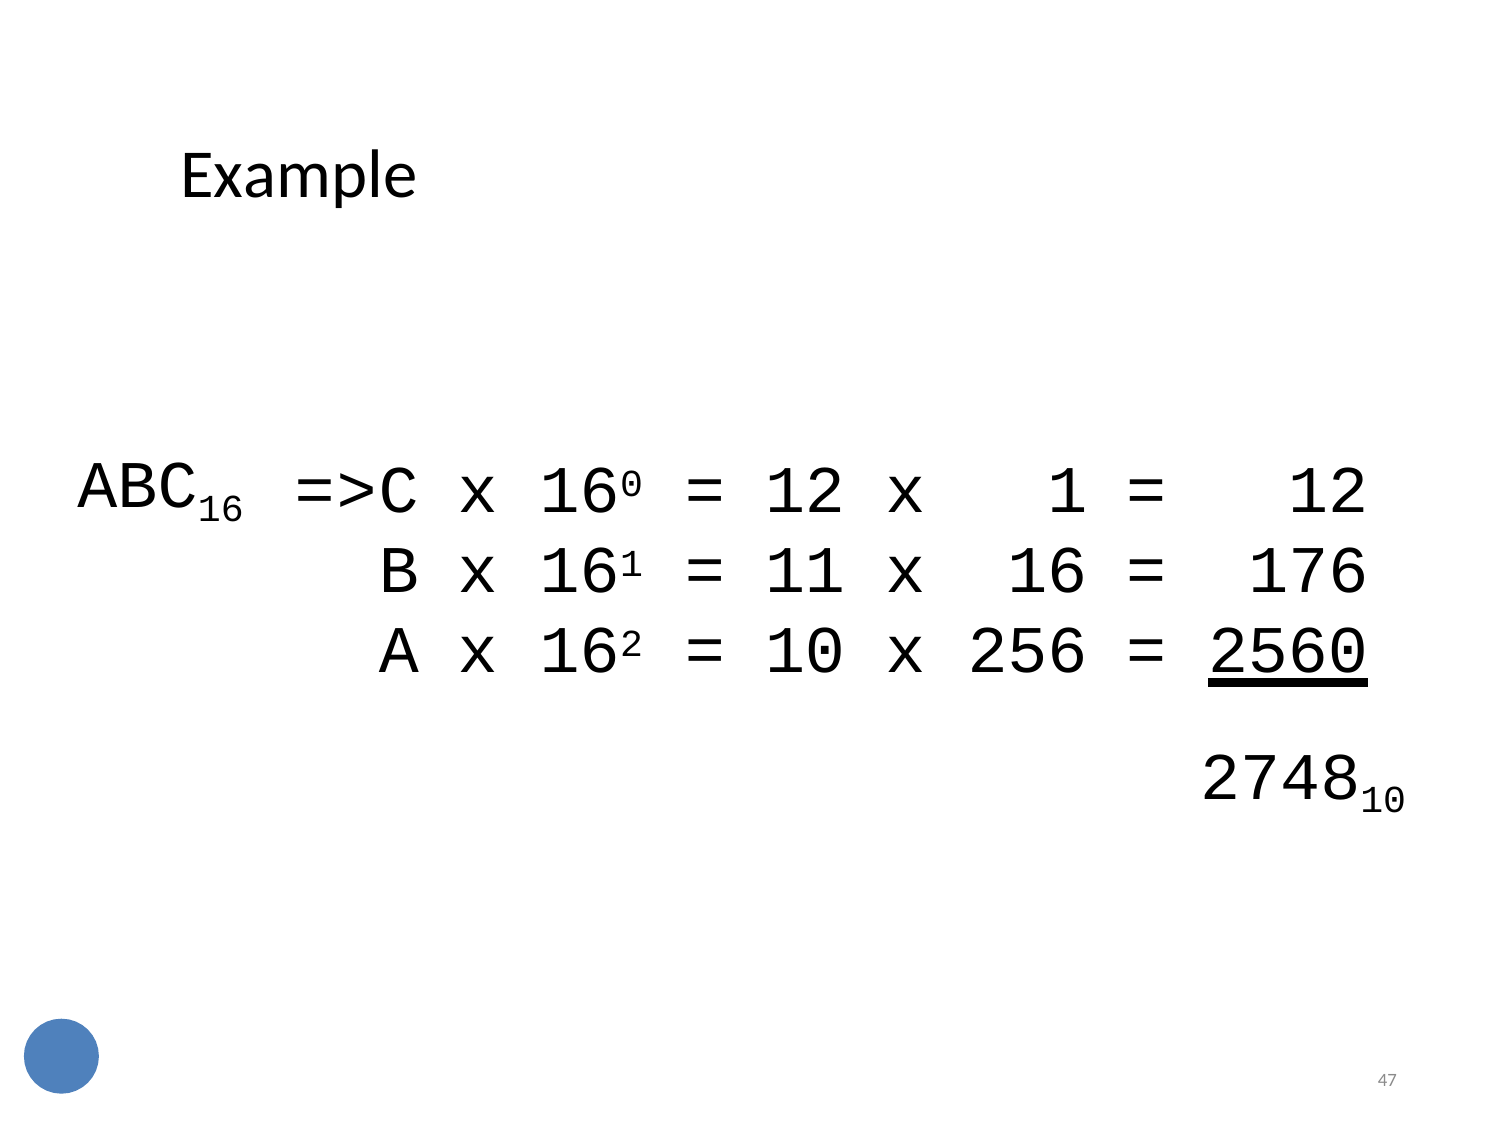

47
# Example
| ABC16 | =>C | x | 160 | = | 12 | x | 1 | = | 12 |
| --- | --- | --- | --- | --- | --- | --- | --- | --- | --- |
|  | B | x | 161 | = | 11 | x | 16 | = | 176 |
|  | A | x | 162 | = | 10 | x | 256 | = | 2560 |
274810